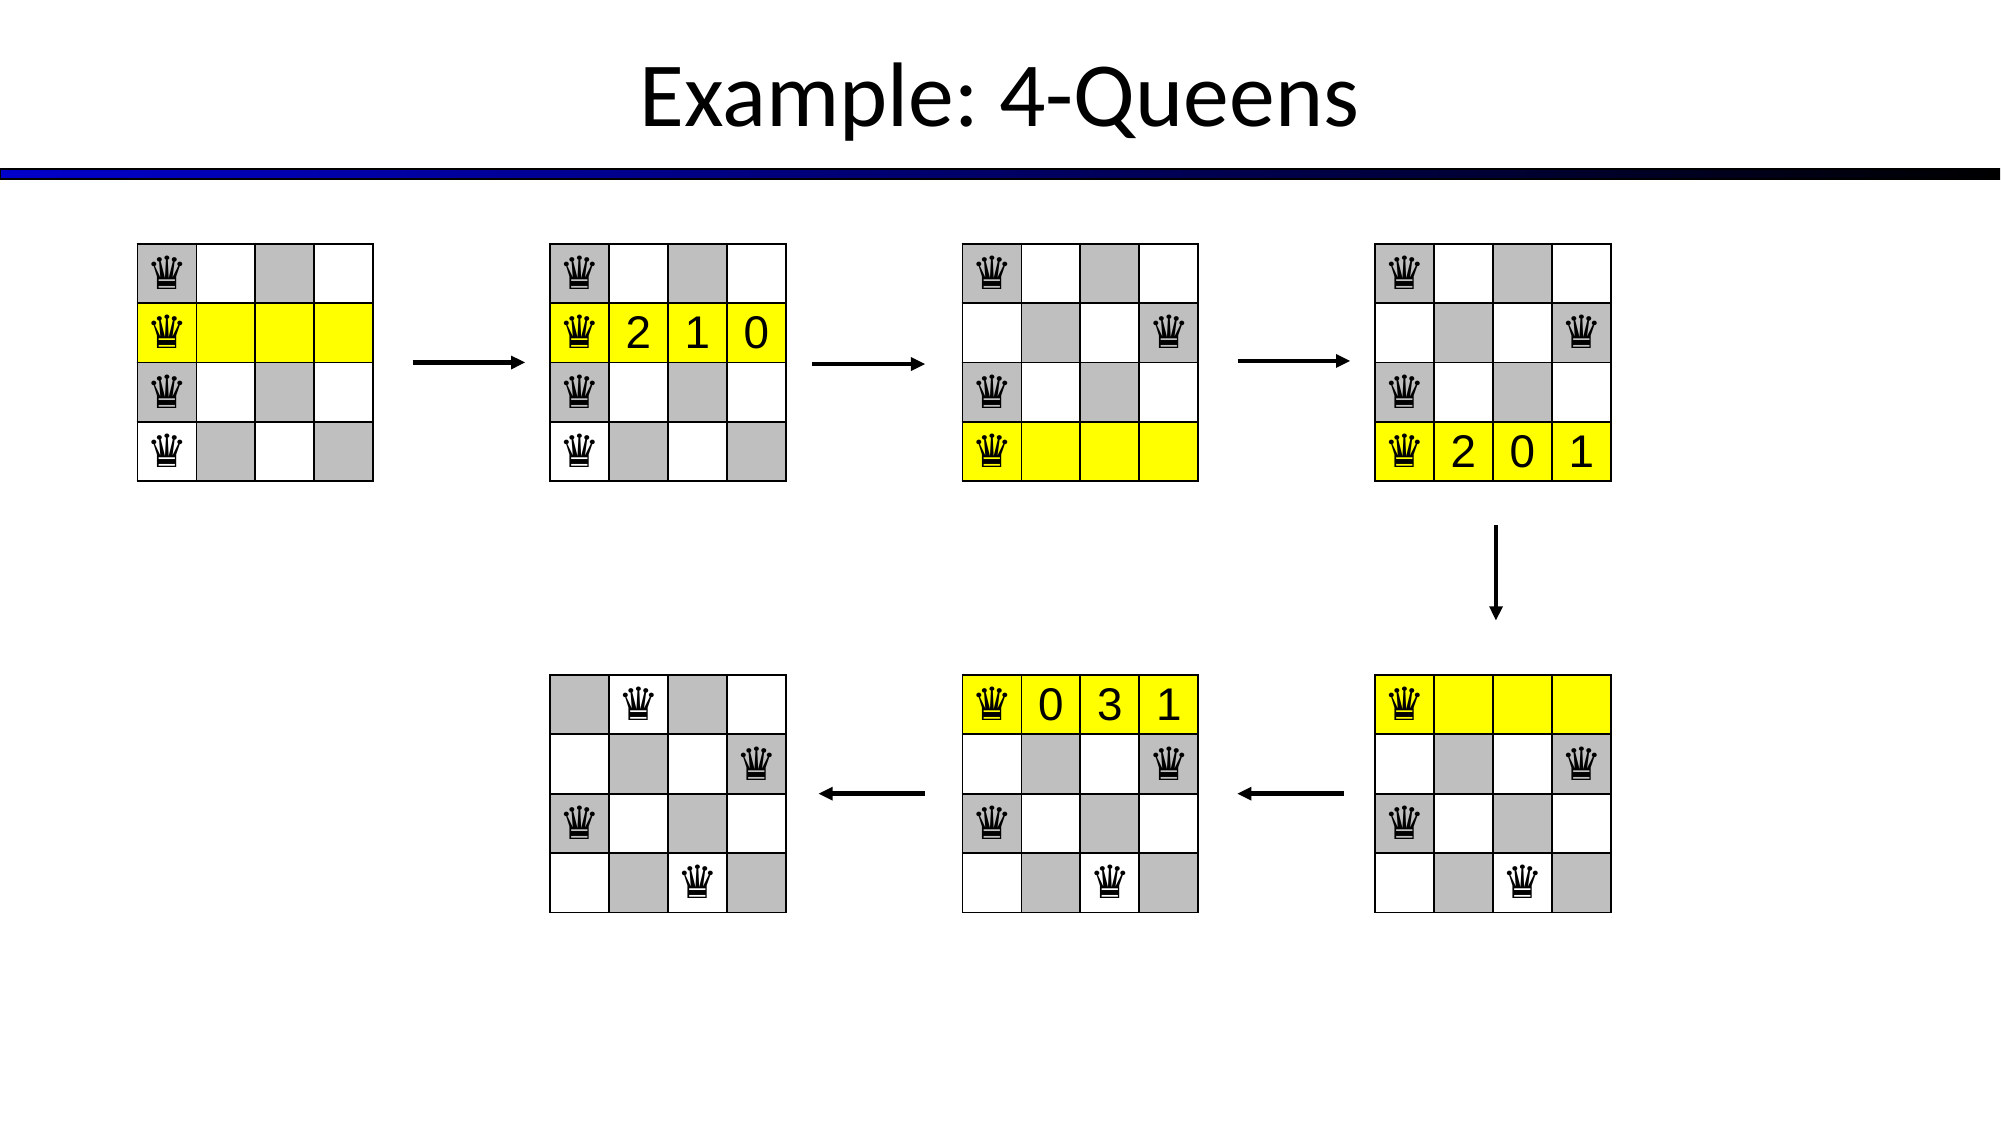

# Example: 4-Queens
| ♛ |  |  |  |
| --- | --- | --- | --- |
| ♛ |  |  |  |
| ♛ |  |  |  |
| ♛ |  |  |  |
| ♛ |  |  |  |
| --- | --- | --- | --- |
| ♛ |  |  |  |
| ♛ |  |  |  |
| ♛ |  |  |  |
| ♛ |  |  |  |
| --- | --- | --- | --- |
| ♛ | 2 | 1 | 0 |
| ♛ |  |  |  |
| ♛ |  |  |  |
| ♛ |  |  |  |
| --- | --- | --- | --- |
|  |  |  | ♛ |
| ♛ |  |  |  |
| ♛ |  |  |  |
| ♛ |  |  |  |
| --- | --- | --- | --- |
|  |  |  | ♛ |
| ♛ |  |  |  |
| ♛ |  |  |  |
| ♛ |  |  |  |
| --- | --- | --- | --- |
|  |  |  | ♛ |
| ♛ |  |  |  |
| ♛ | 2 | 0 | 1 |
|  | ♛ |  |  |
| --- | --- | --- | --- |
|  |  |  | ♛ |
| ♛ |  |  |  |
|  |  | ♛ |  |
| ♛ | 0 | 3 | 1 |
| --- | --- | --- | --- |
|  |  |  | ♛ |
| ♛ |  |  |  |
|  |  | ♛ |  |
| ♛ |  |  |  |
| --- | --- | --- | --- |
|  |  |  | ♛ |
| ♛ |  |  |  |
|  |  | ♛ |  |
| ♛ |  |  |  |
| --- | --- | --- | --- |
|  |  |  | ♛ |
| ♛ |  |  |  |
|  |  | ♛ |  |